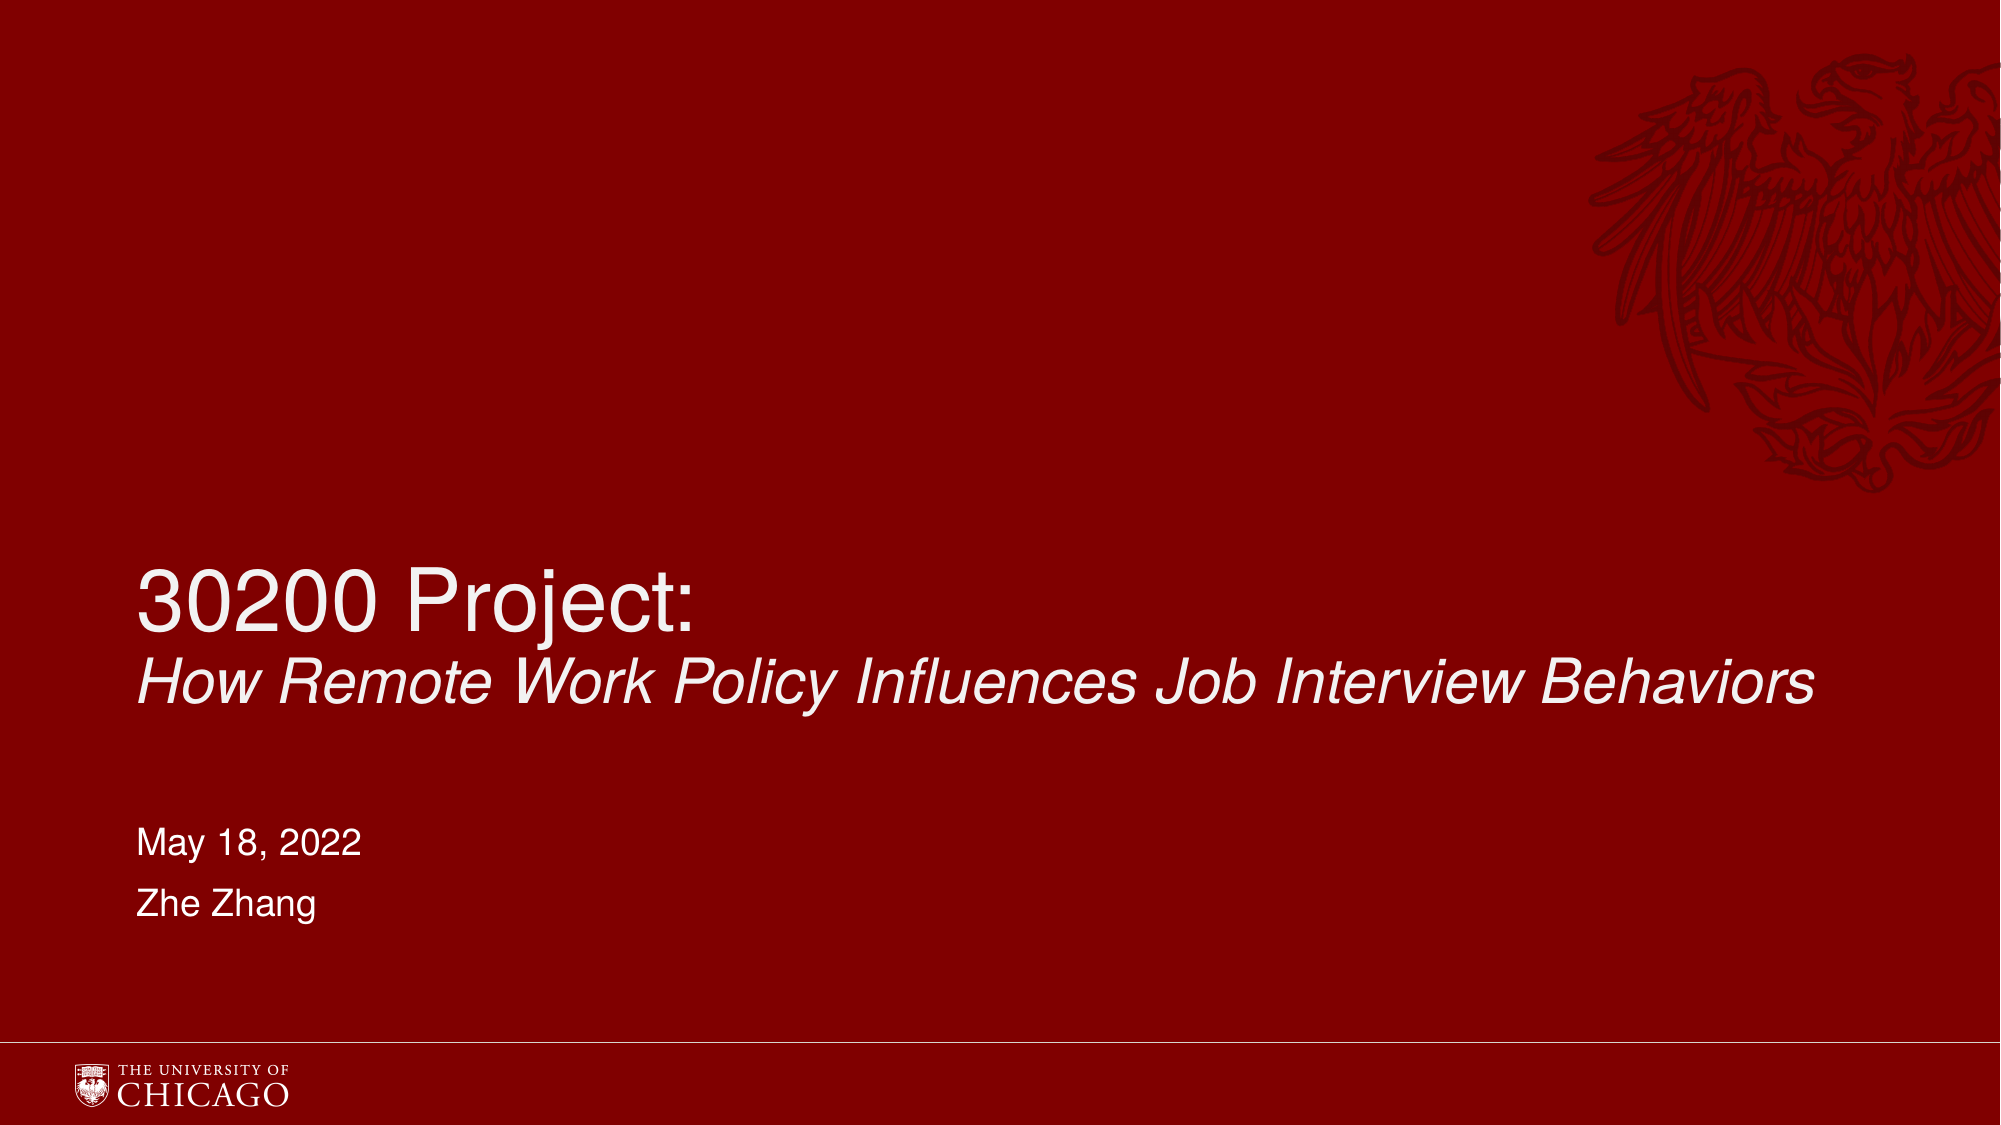

# 30200 Project: How Remote Work Policy Influences Job Interview Behaviors
May 18, 2022
Zhe Zhang
1